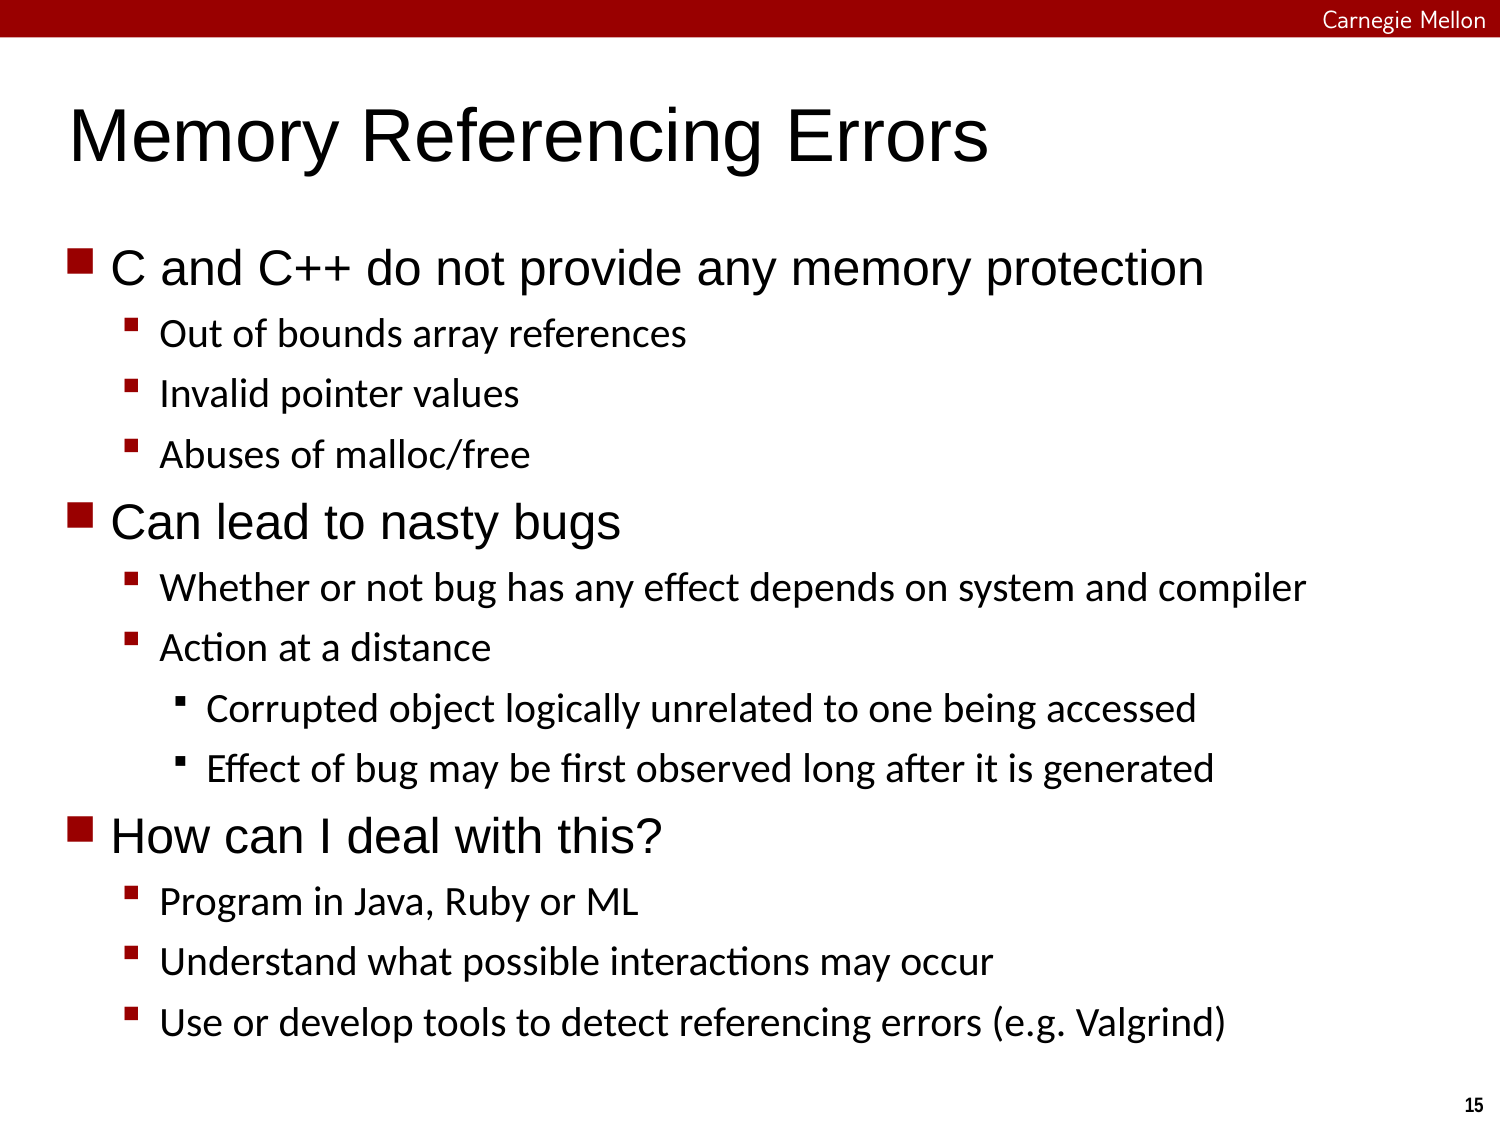

Carnegie Mellon
# Memory Referencing Errors
C and C++ do not provide any memory protection
Out of bounds array references
Invalid pointer values
Abuses of malloc/free
Can lead to nasty bugs
Whether or not bug has any effect depends on system and compiler
Action at a distance
Corrupted object logically unrelated to one being accessed
Effect of bug may be first observed long after it is generated
How can I deal with this?
Program in Java, Ruby or ML
Understand what possible interactions may occur
Use or develop tools to detect referencing errors (e.g. Valgrind)